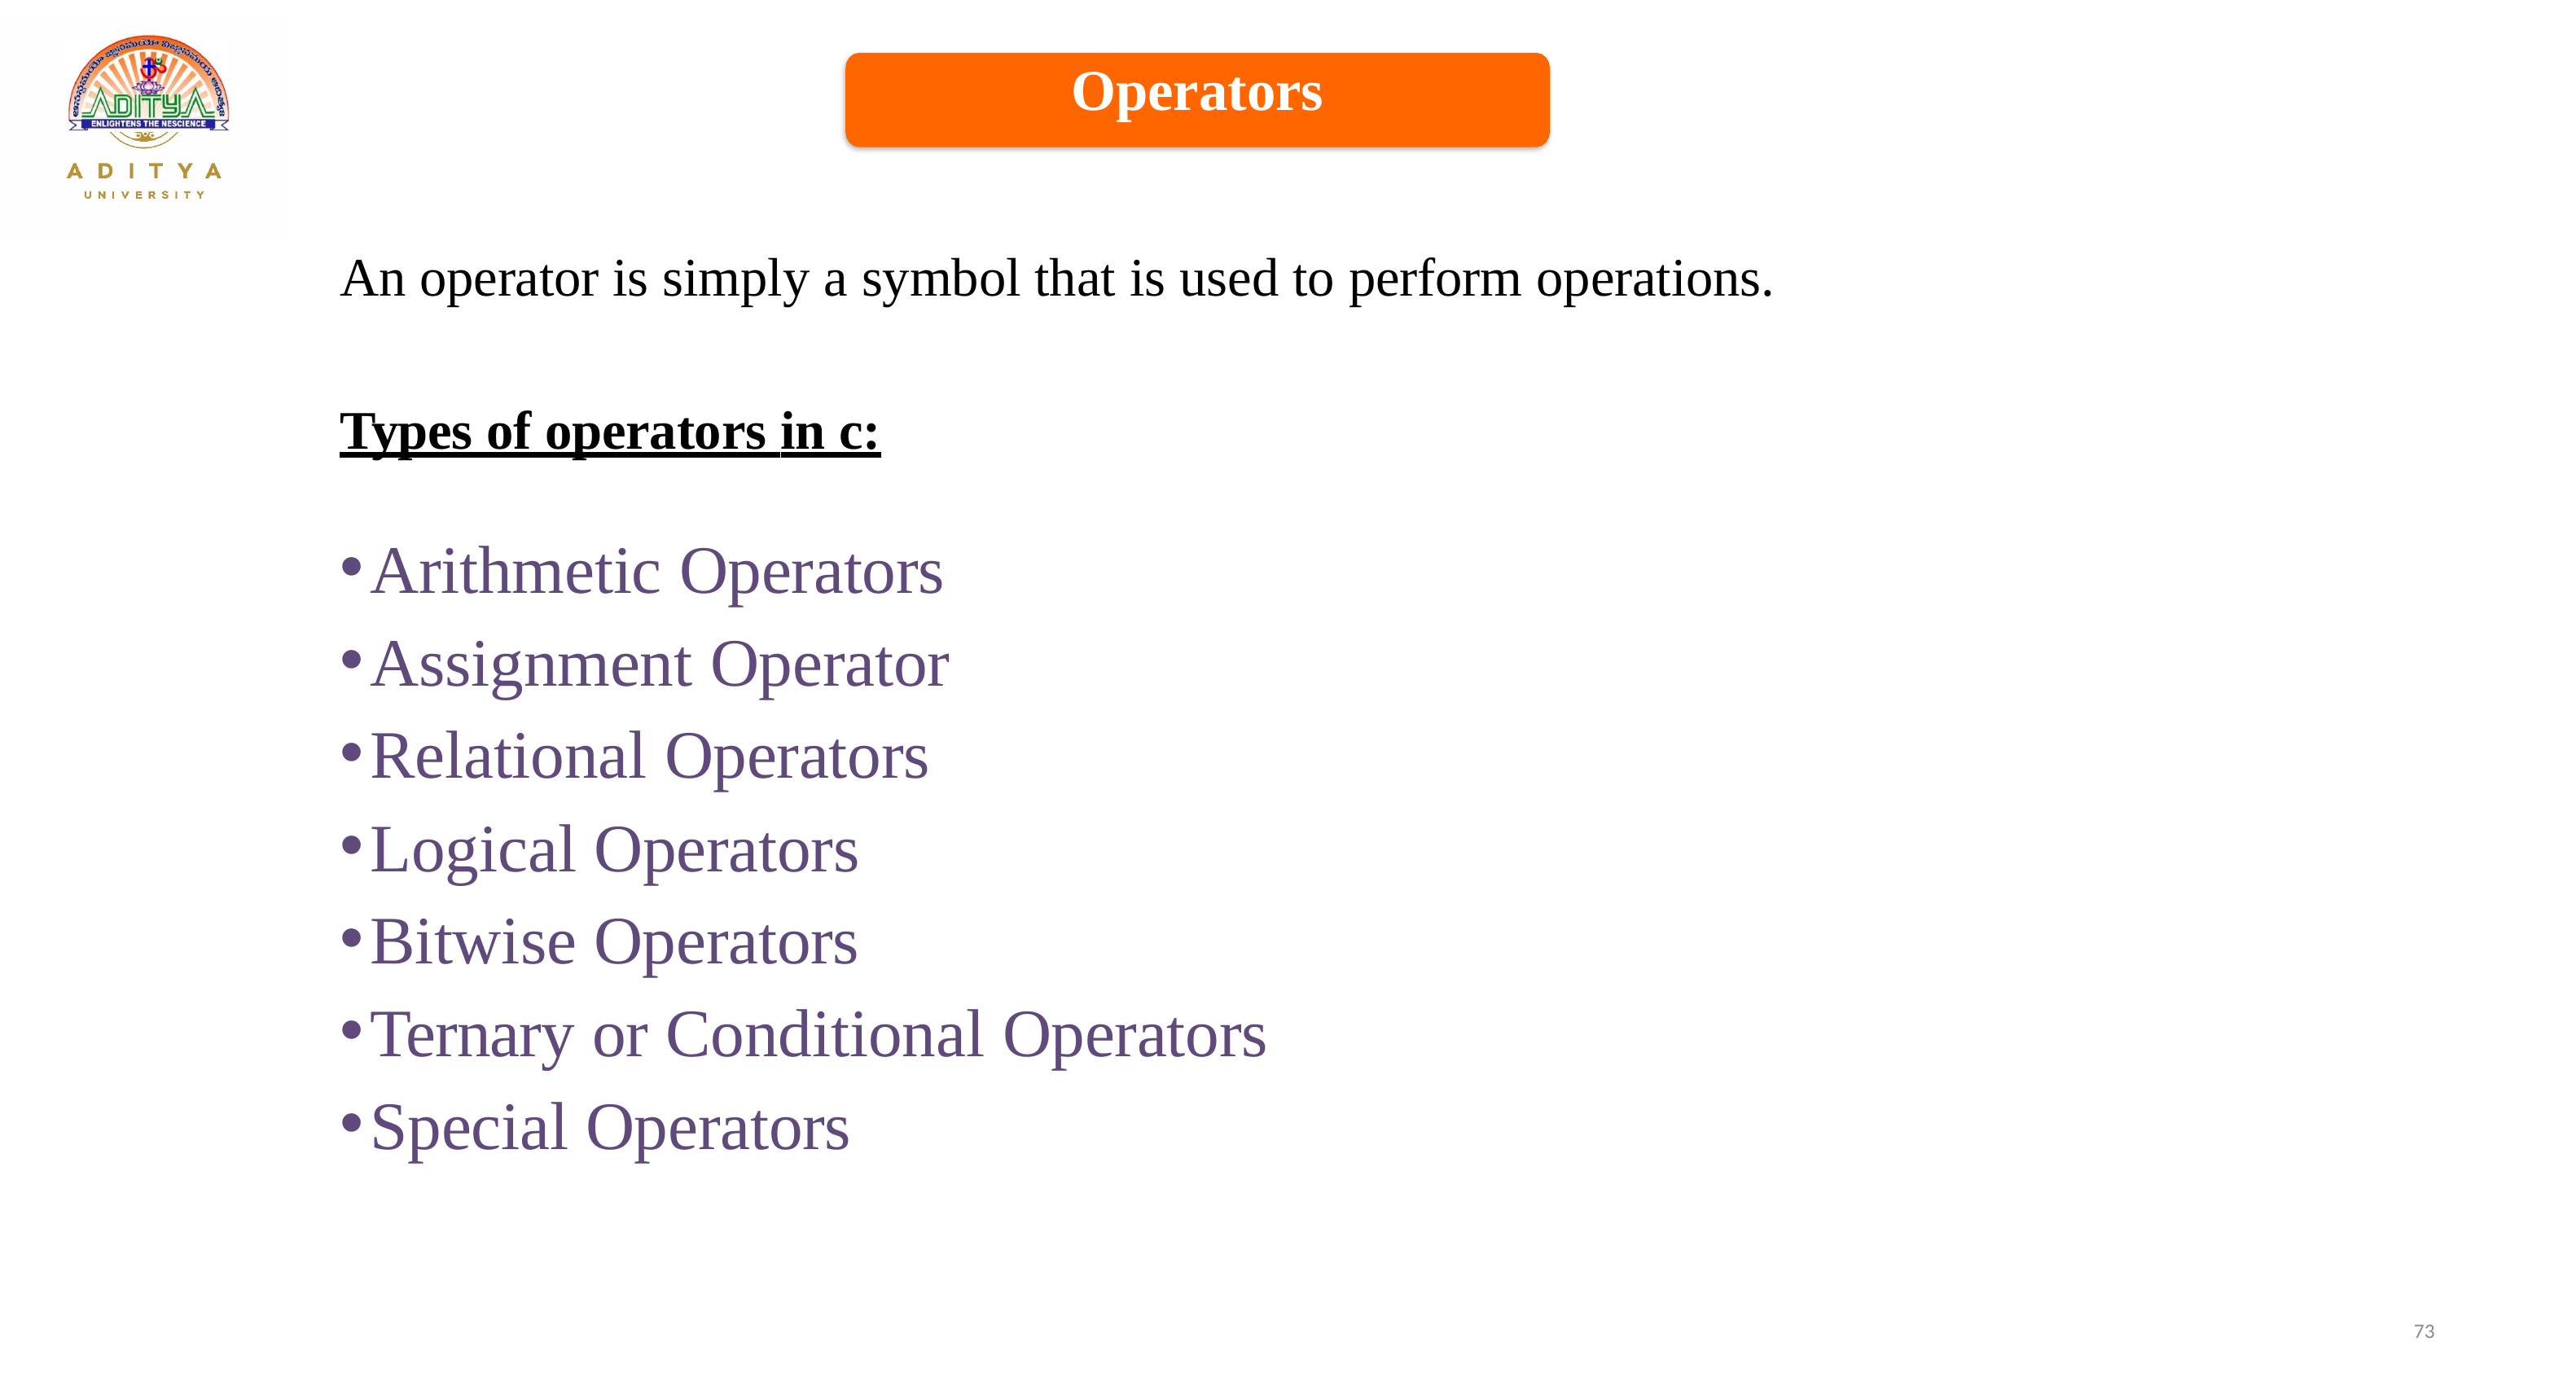

Operators

An operator is simply a symbol that is used to perform operations.

Types of operators in c:

Arithmetic Operators
Assignment Operator
Relational Operators
Logical Operators
Bitwise Operators
Ternary or Conditional Operators
Special Operators
73